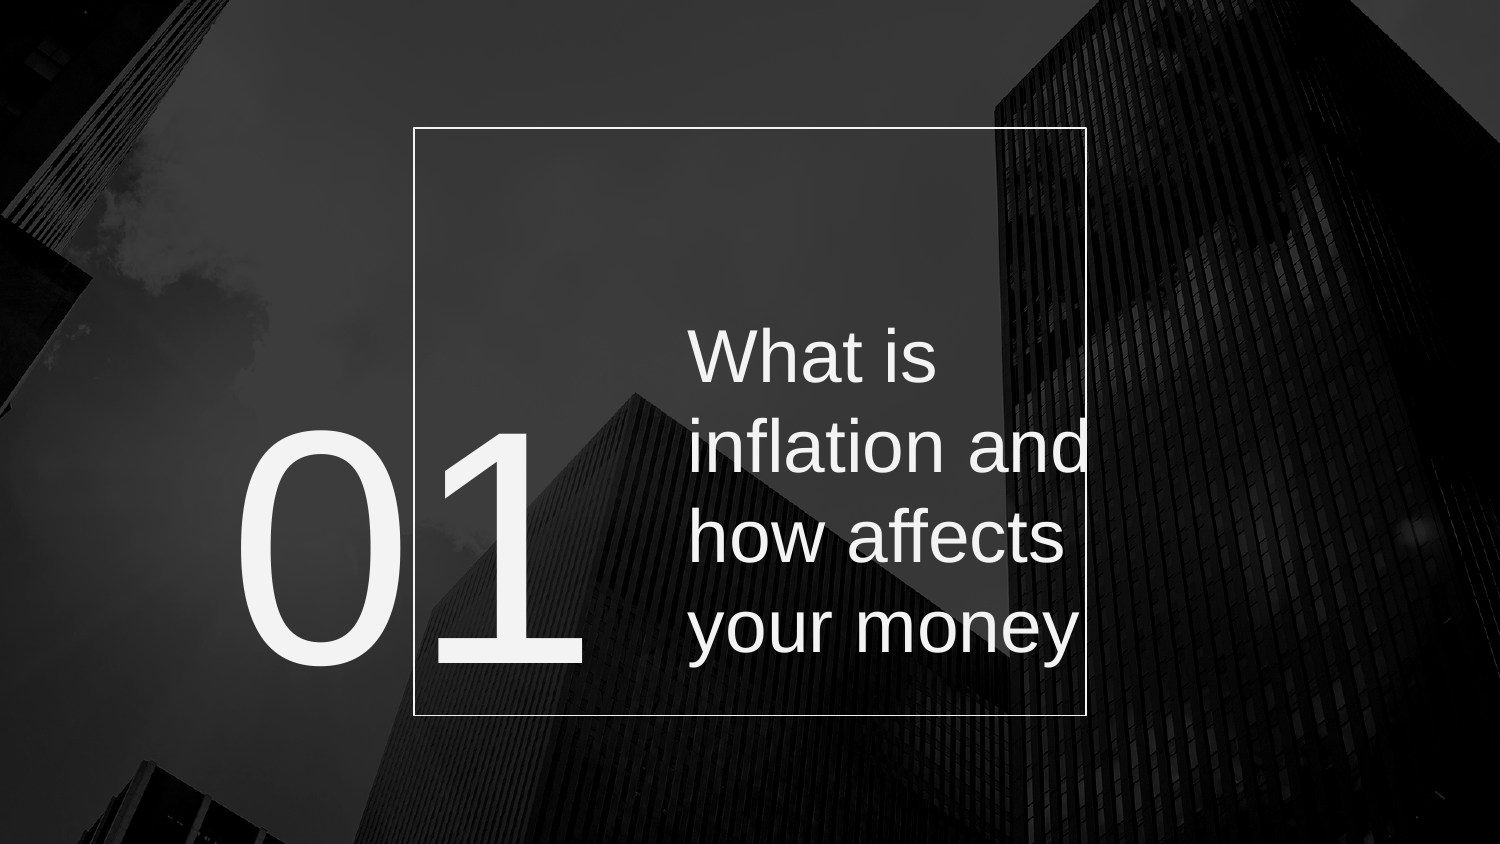

# What is inflation and how affects your money
01